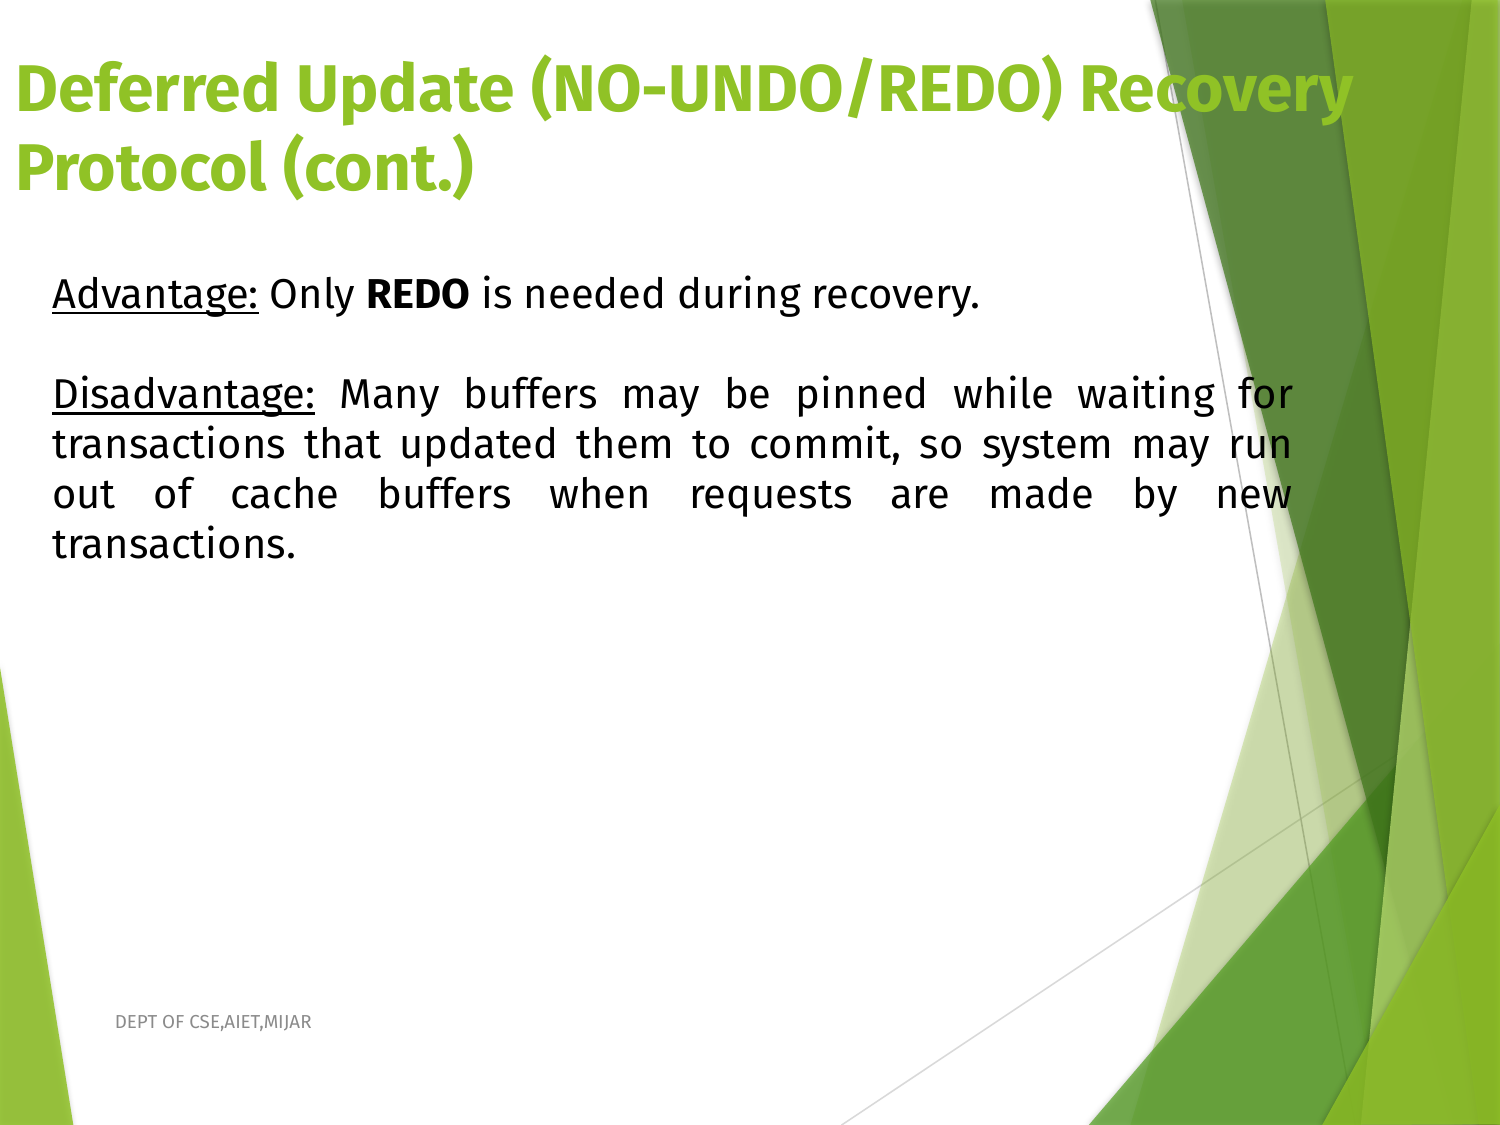

# Deferred Update (NO-UNDO/REDO) Recovery Protocol (cont.)

Advantage: Only REDO is needed during recovery.

Disadvantage: Many buffers may be pinned while waiting for transactions that updated them to commit, so system may run out of cache buffers when requests are made by new transactions.
DEPT OF CSE,AIET,MIJAR